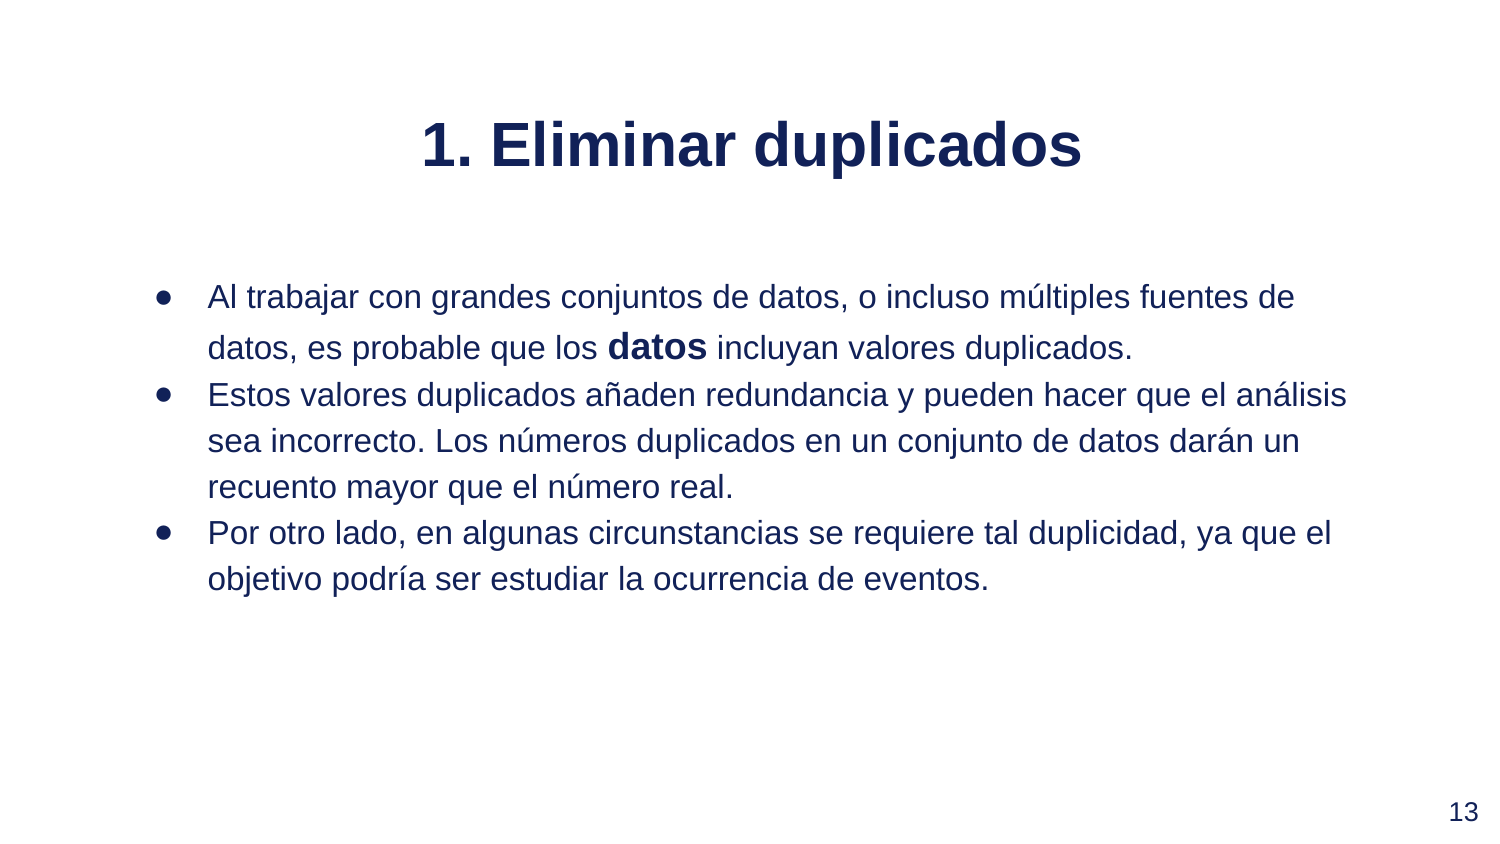

Eliminar duplicados
Al trabajar con grandes conjuntos de datos, o incluso múltiples fuentes de datos, es probable que los datos incluyan valores duplicados.
Estos valores duplicados añaden redundancia y pueden hacer que el análisis sea incorrecto. Los números duplicados en un conjunto de datos darán un recuento mayor que el número real.
Por otro lado, en algunas circunstancias se requiere tal duplicidad, ya que el objetivo podría ser estudiar la ocurrencia de eventos.
13